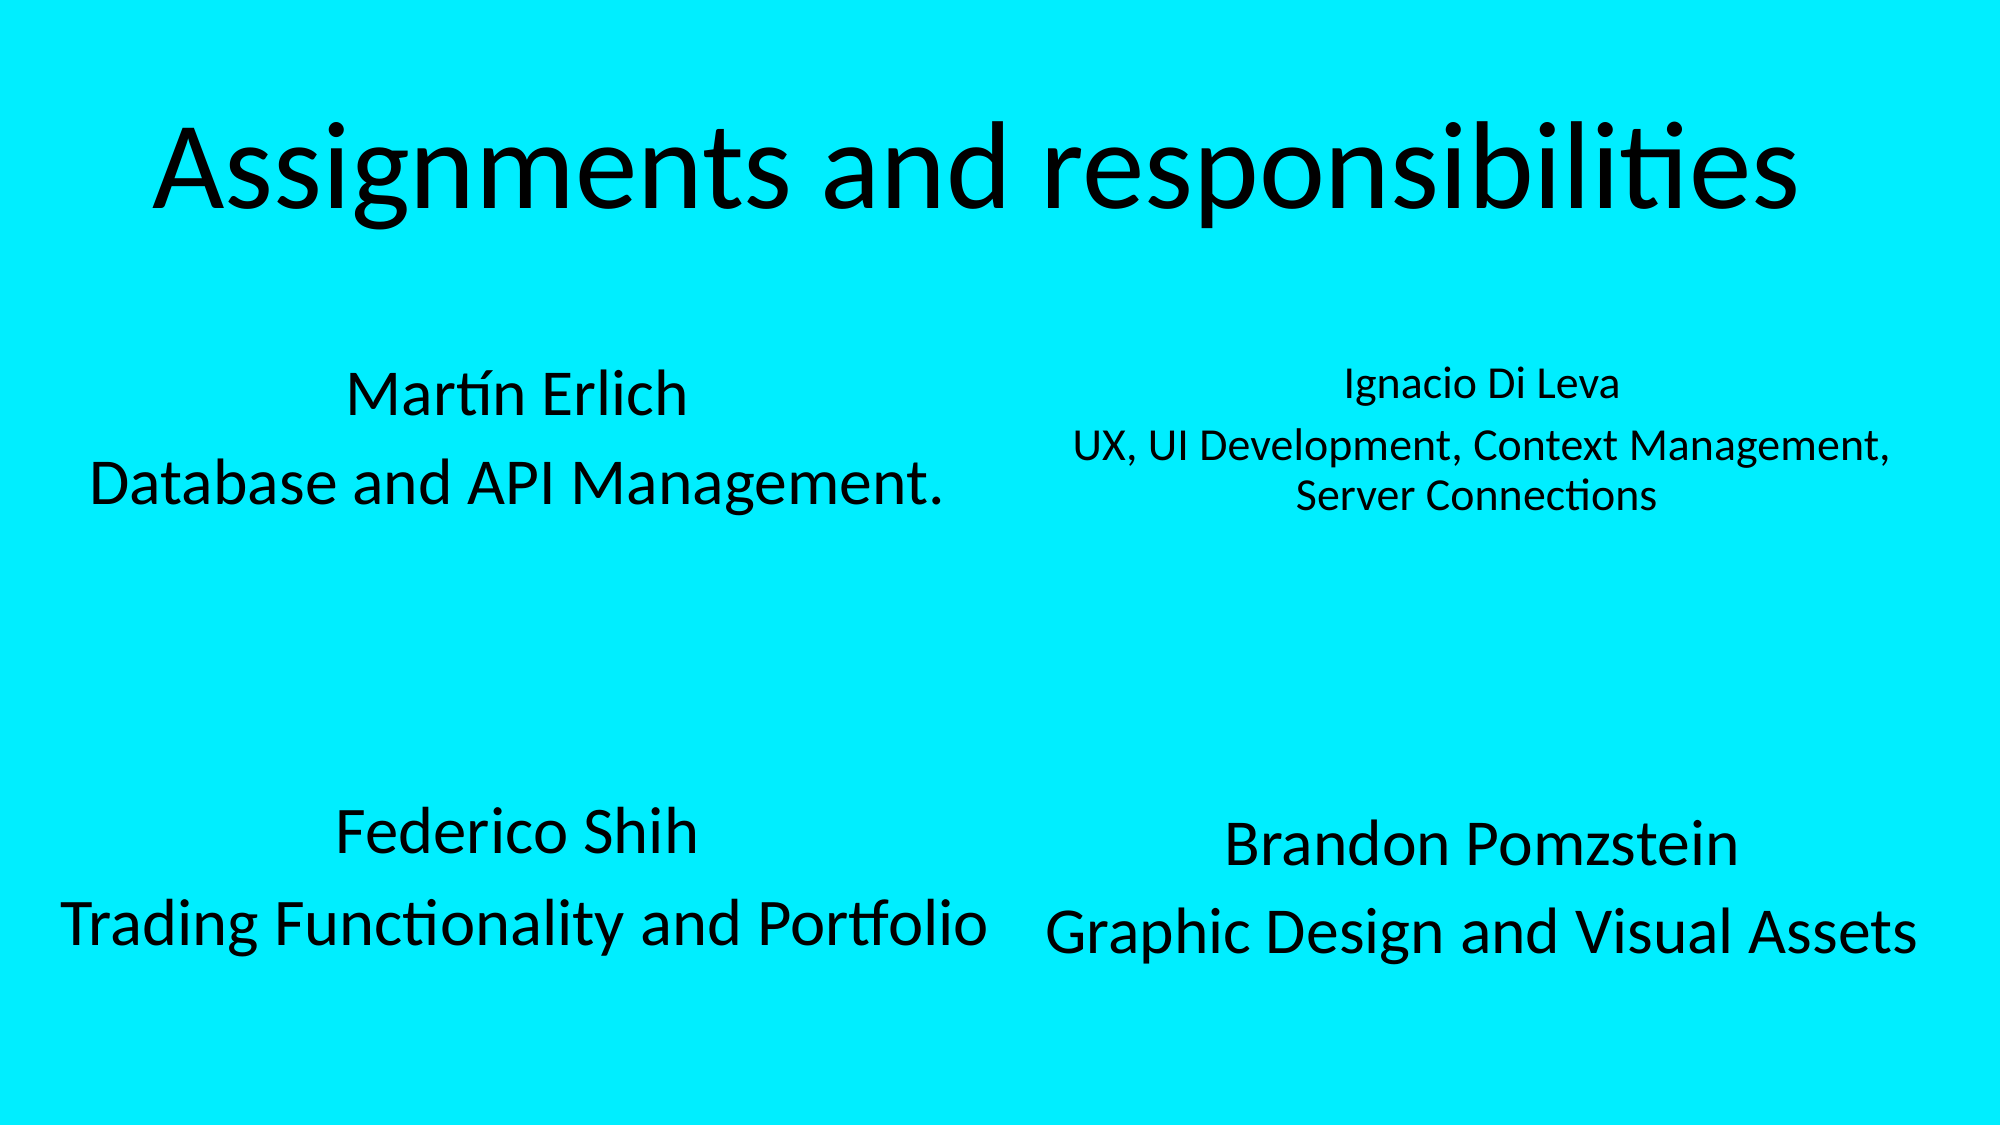

# Assignments and responsibilities
Martín Erlich
 Database and API Management.

Ignacio Di Leva
UX, UI Development, Context Management, Server Connections

Federico Shih
 Trading Functionality and Portfolio
Brandon Pomzstein
 Graphic Design and Visual Assets